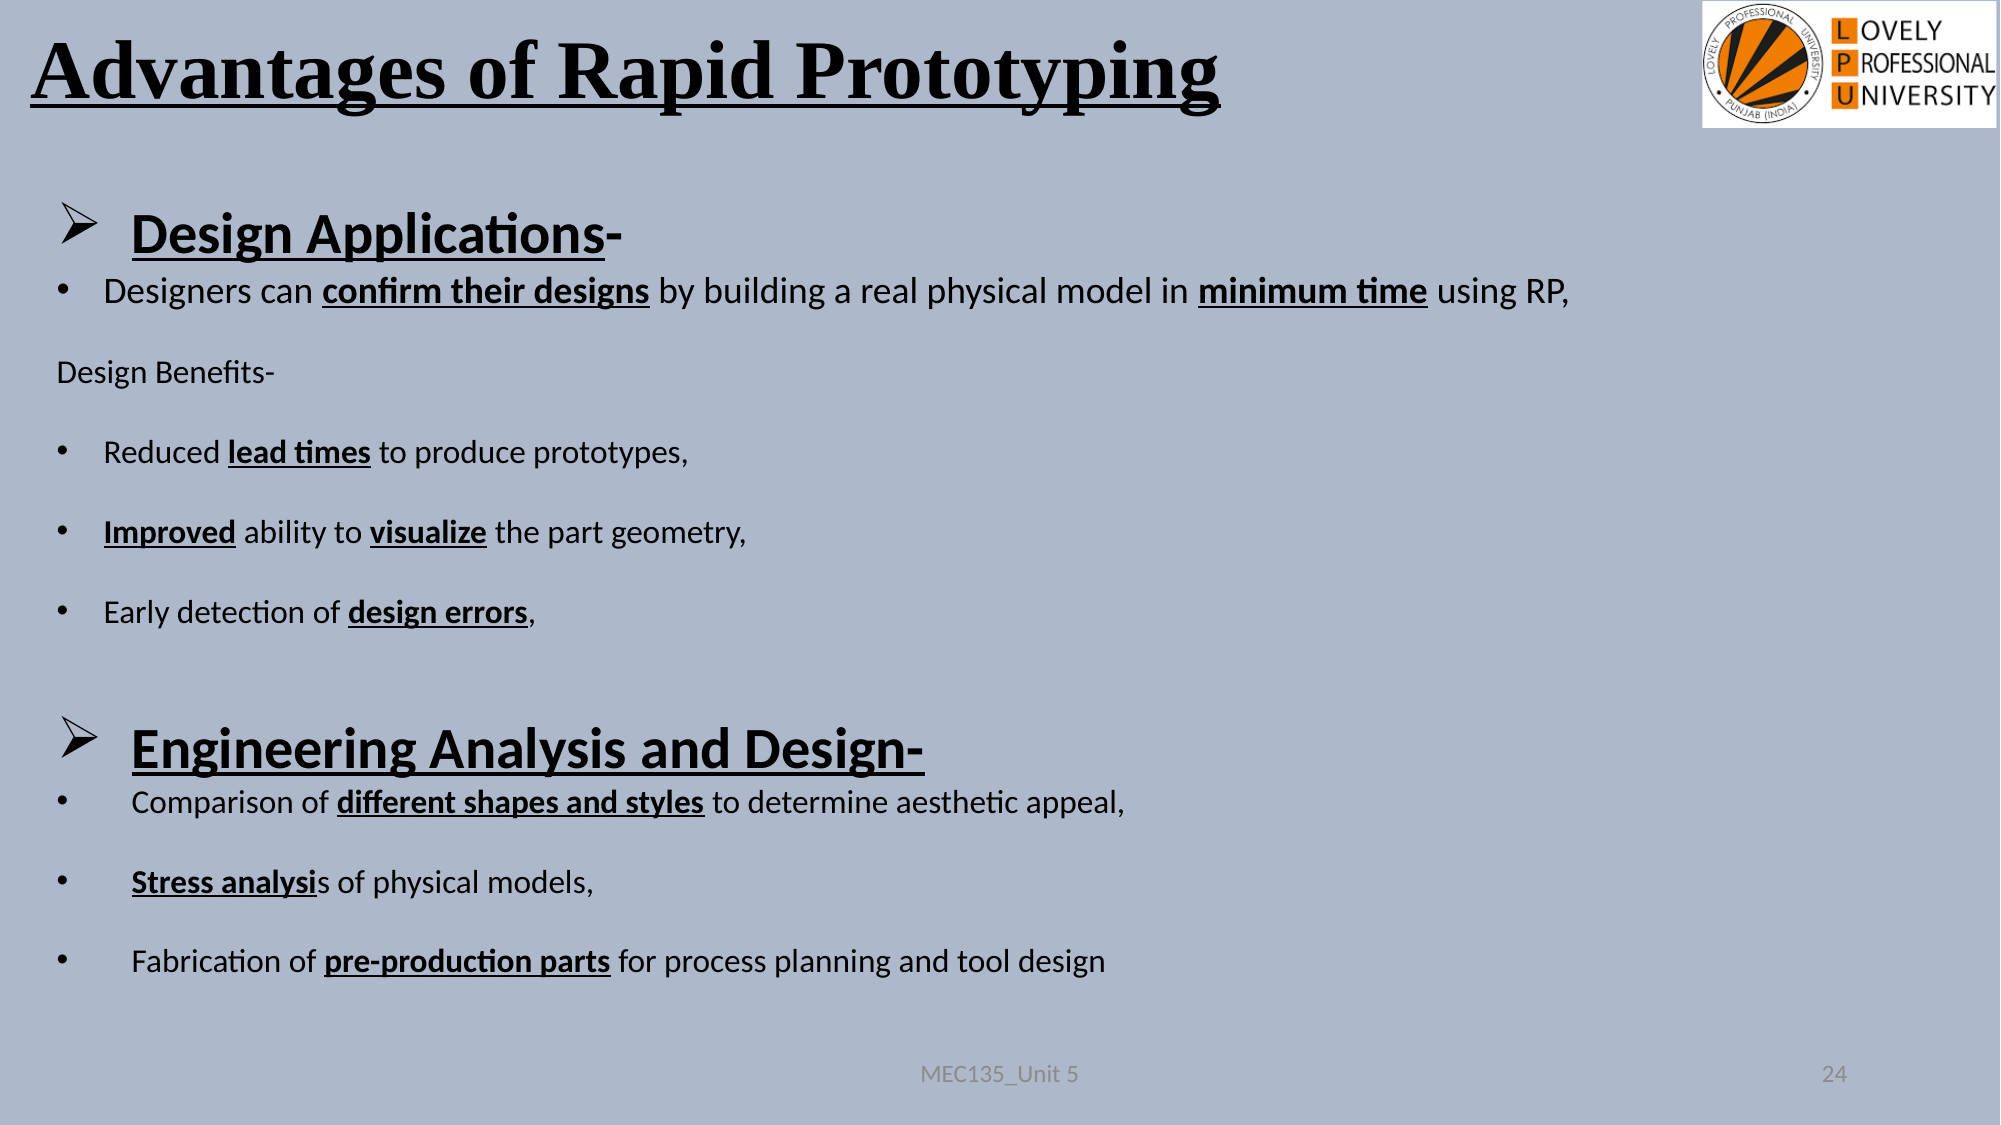

Advantages of Rapid Prototyping
Design Applications-
Designers can confirm their designs by building a real physical model in minimum time using RP,

Design Benefits-

Reduced lead times to produce prototypes,

Improved ability to visualize the part geometry,

Early detection of design errors,

Engineering Analysis and Design-
Comparison of different shapes and styles to determine aesthetic appeal,

Stress analysis of physical models,

Fabrication of pre-production parts for process planning and tool design

MEC135_Unit 5
24